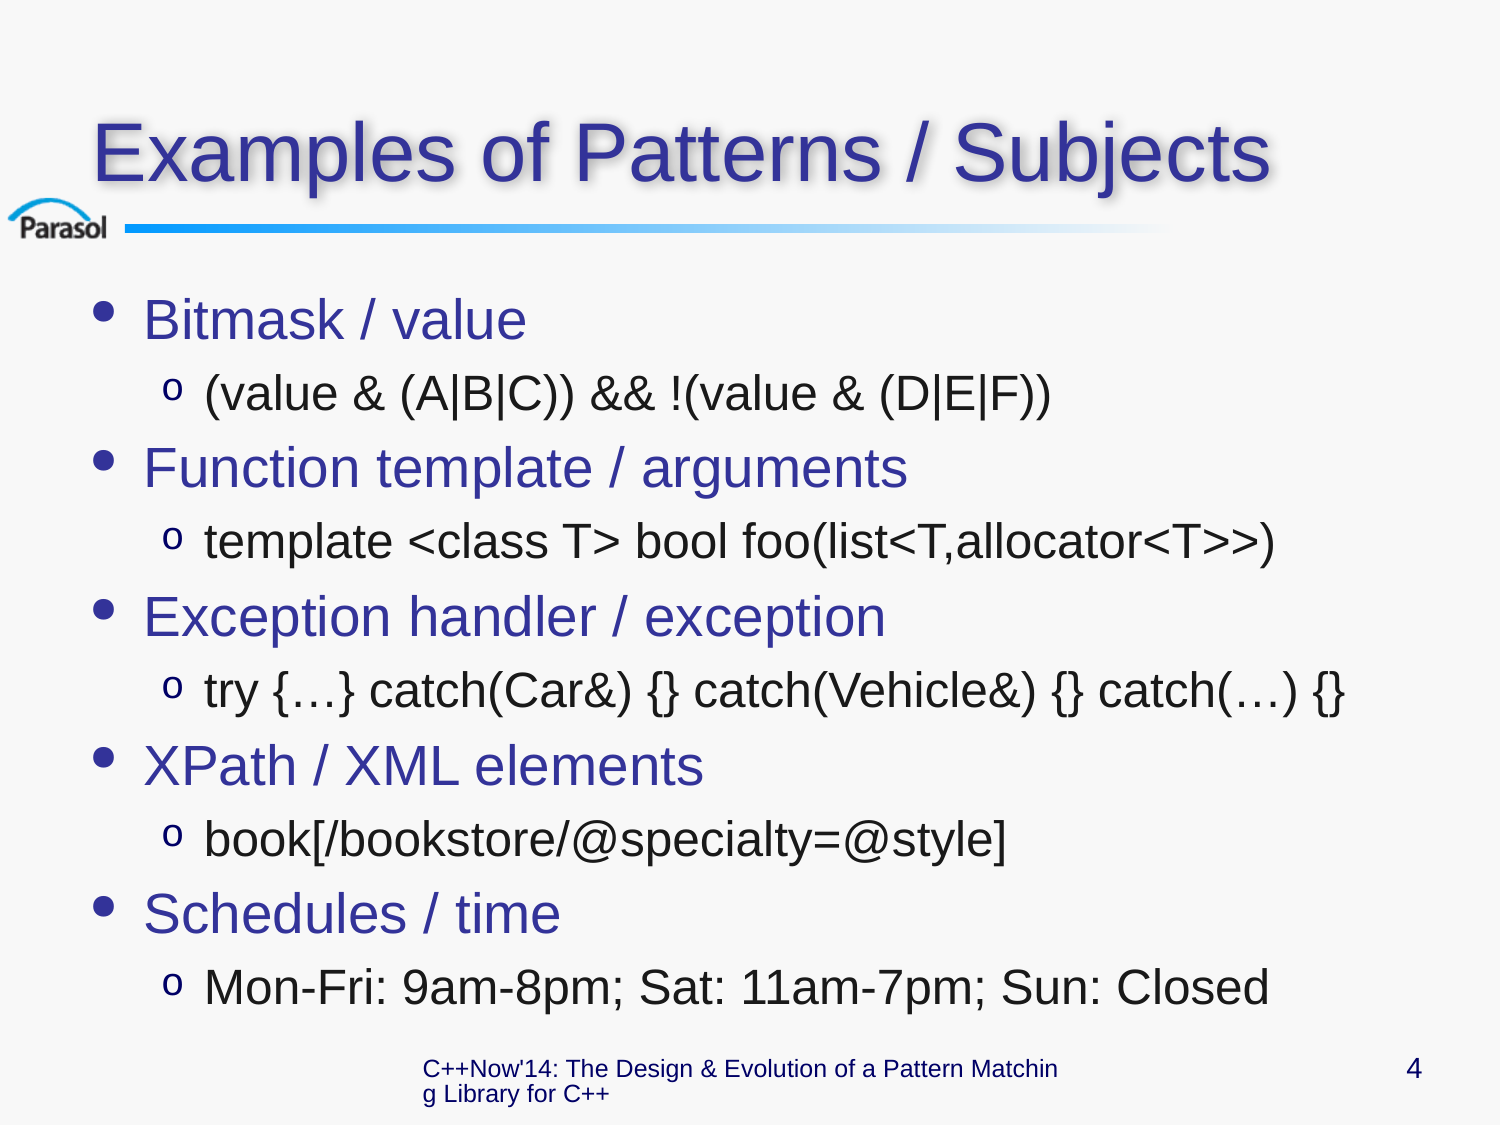

# Examples of Patterns / Subjects
Bitmask / value
(value & (A|B|C)) && !(value & (D|E|F))
Function template / arguments
template <class T> bool foo(list<T,allocator<T>>)
Exception handler / exception
try {…} catch(Car&) {} catch(Vehicle&) {} catch(…) {}
XPath / XML elements
book[/bookstore/@specialty=@style]
Schedules / time
Mon-Fri: 9am-8pm; Sat: 11am-7pm; Sun: Closed
C++Now'14: The Design & Evolution of a Pattern Matching Library for C++
4